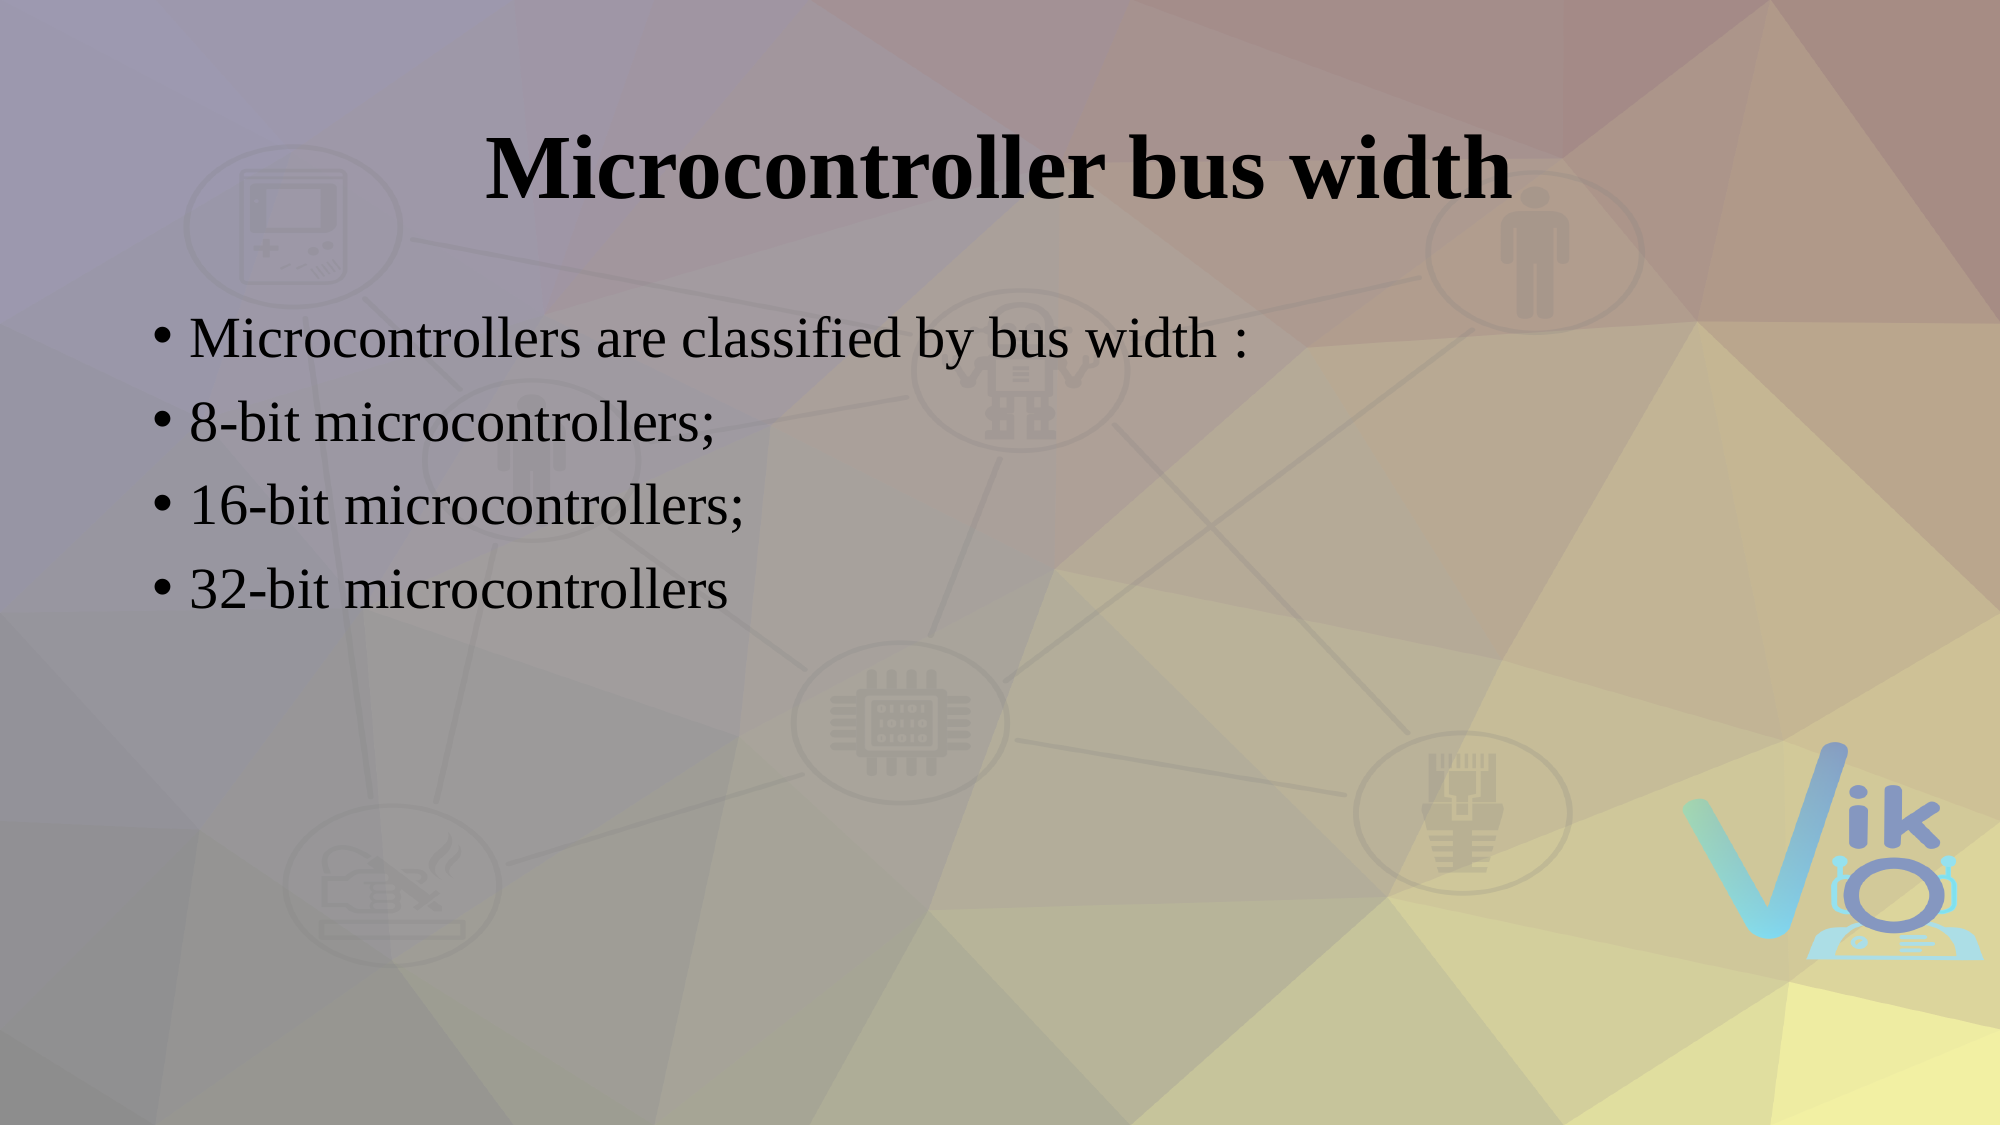

# Microcontroller bus width
Microcontrollers are classified by bus width :
8-bit microcontrollers;
16-bit microcontrollers;
32-bit microcontrollers